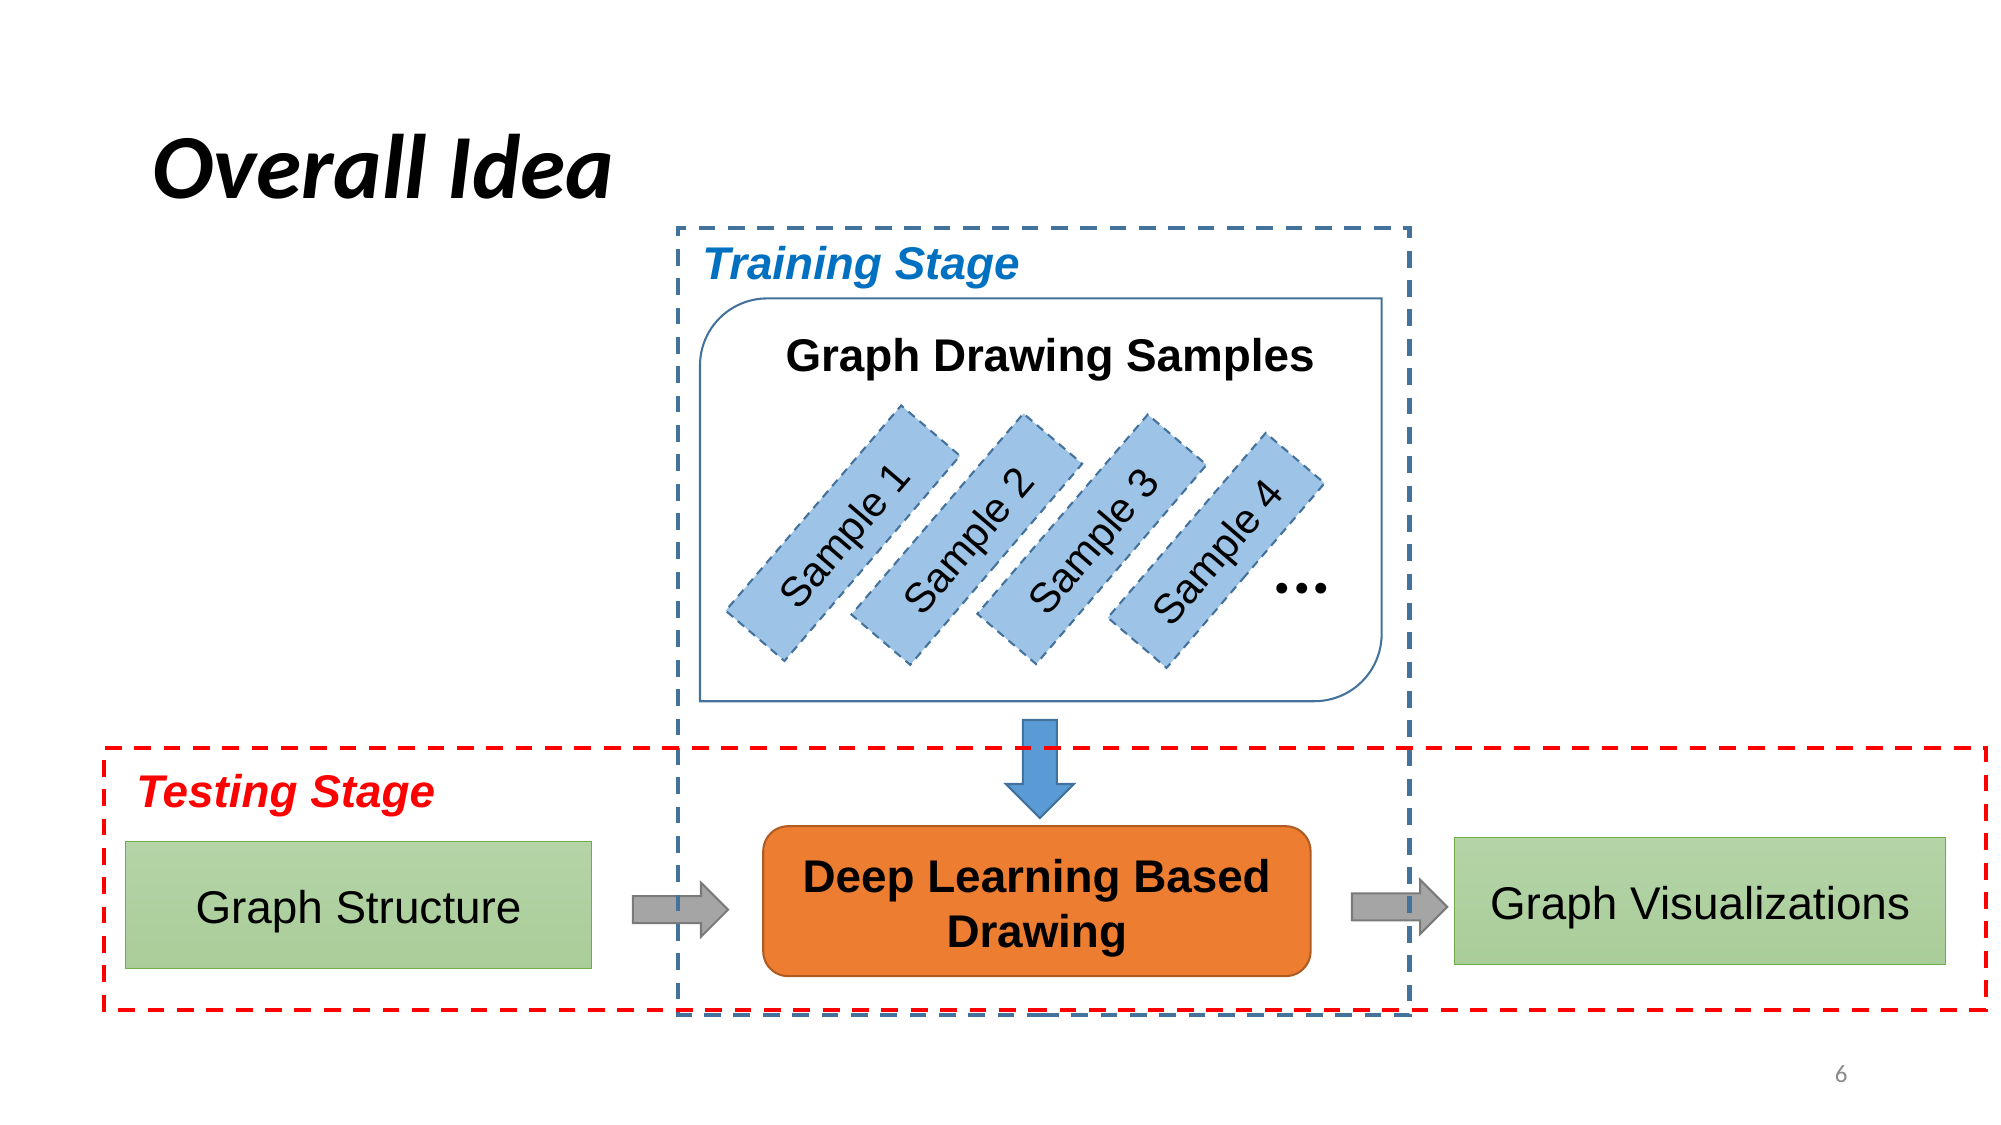

# Overall Idea
Training Stage

Graph Drawing Samples
Sample 1
Sample 2
Sample 3
Sample 4
...

Testing Stage
Deep Learning Based Drawing
Graph Visualizations
Graph Structure

6